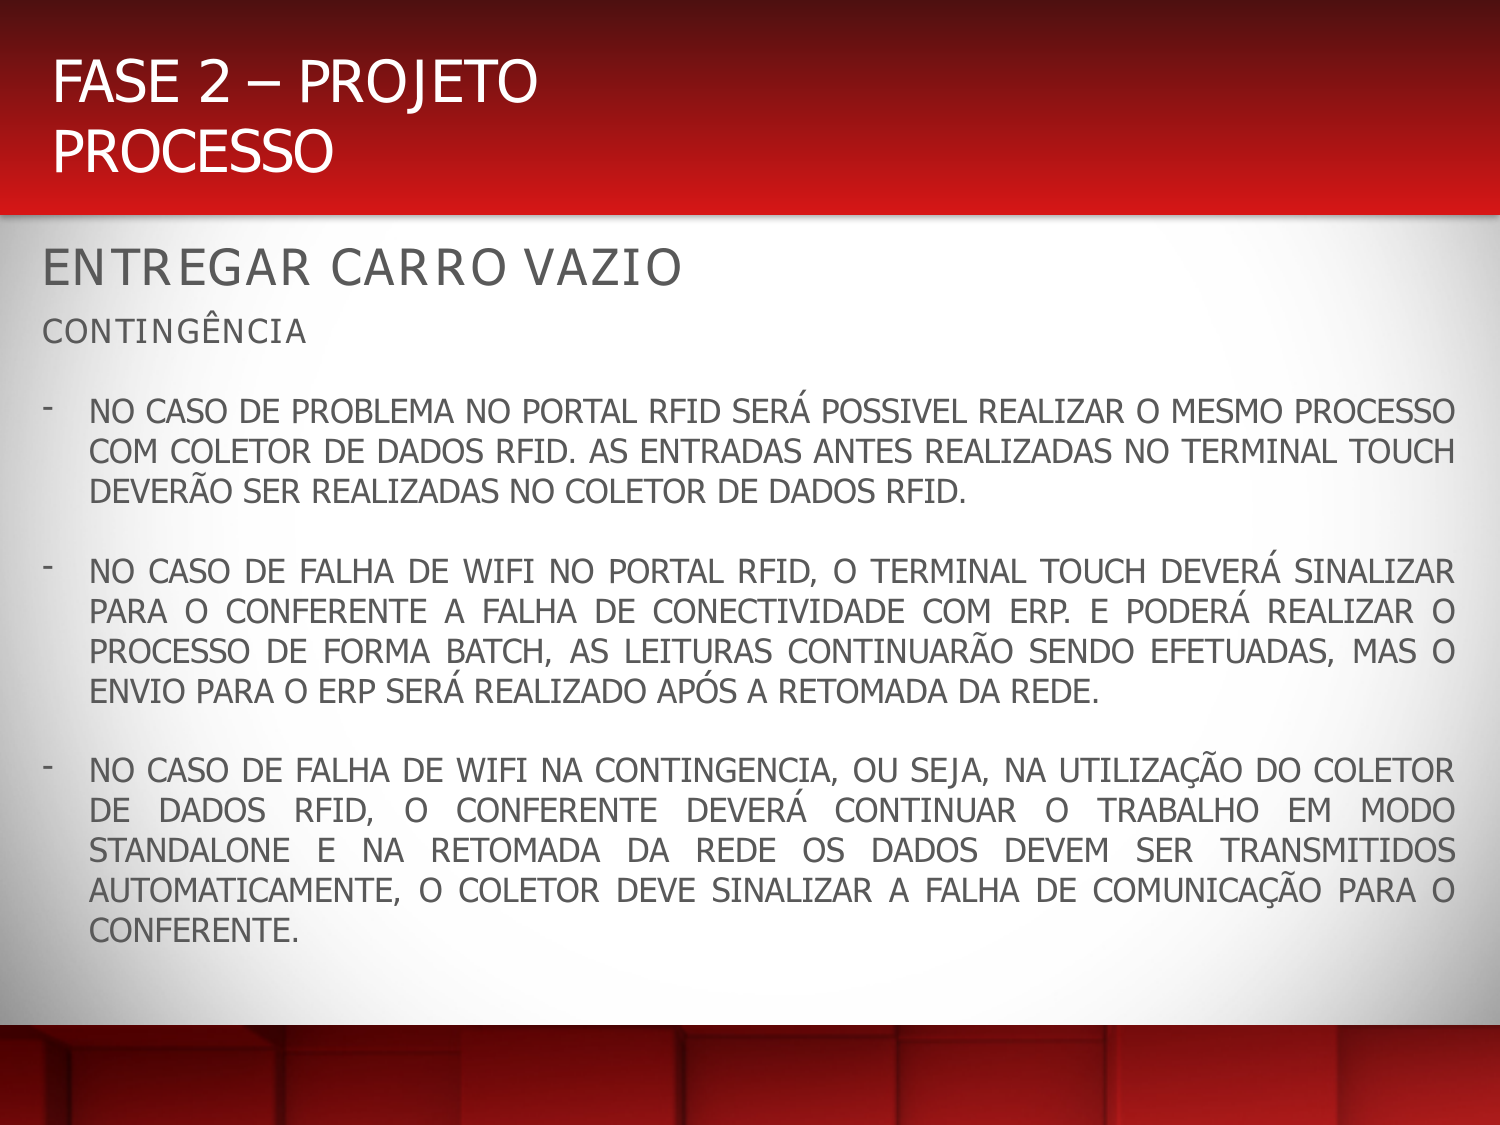

FASE 2 – PROJETO
PROCESSO

ENTREGAR CARRO VAZIO
CONTINGÊNCIA

NO CASO DE PROBLEMA NO PORTAL RFID SERÁ POSSIVEL REALIZAR O MESMO PROCESSO COM COLETOR DE DADOS RFID. AS ENTRADAS ANTES REALIZADAS NO TERMINAL TOUCH DEVERÃO SER REALIZADAS NO COLETOR DE DADOS RFID.

NO CASO DE FALHA DE WIFI NO PORTAL RFID, O TERMINAL TOUCH DEVERÁ SINALIZAR PARA O CONFERENTE A FALHA DE CONECTIVIDADE COM ERP. E PODERÁ REALIZAR O PROCESSO DE FORMA BATCH, AS LEITURAS CONTINUARÃO SENDO EFETUADAS, MAS O ENVIO PARA O ERP SERÁ REALIZADO APÓS A RETOMADA DA REDE.

NO CASO DE FALHA DE WIFI NA CONTINGENCIA, OU SEJA, NA UTILIZAÇÃO DO COLETOR DE DADOS RFID, O CONFERENTE DEVERÁ CONTINUAR O TRABALHO EM MODO STANDALONE E NA RETOMADA DA REDE OS DADOS DEVEM SER TRANSMITIDOS AUTOMATICAMENTE, O COLETOR DEVE SINALIZAR A FALHA DE COMUNICAÇÃO PARA O CONFERENTE.